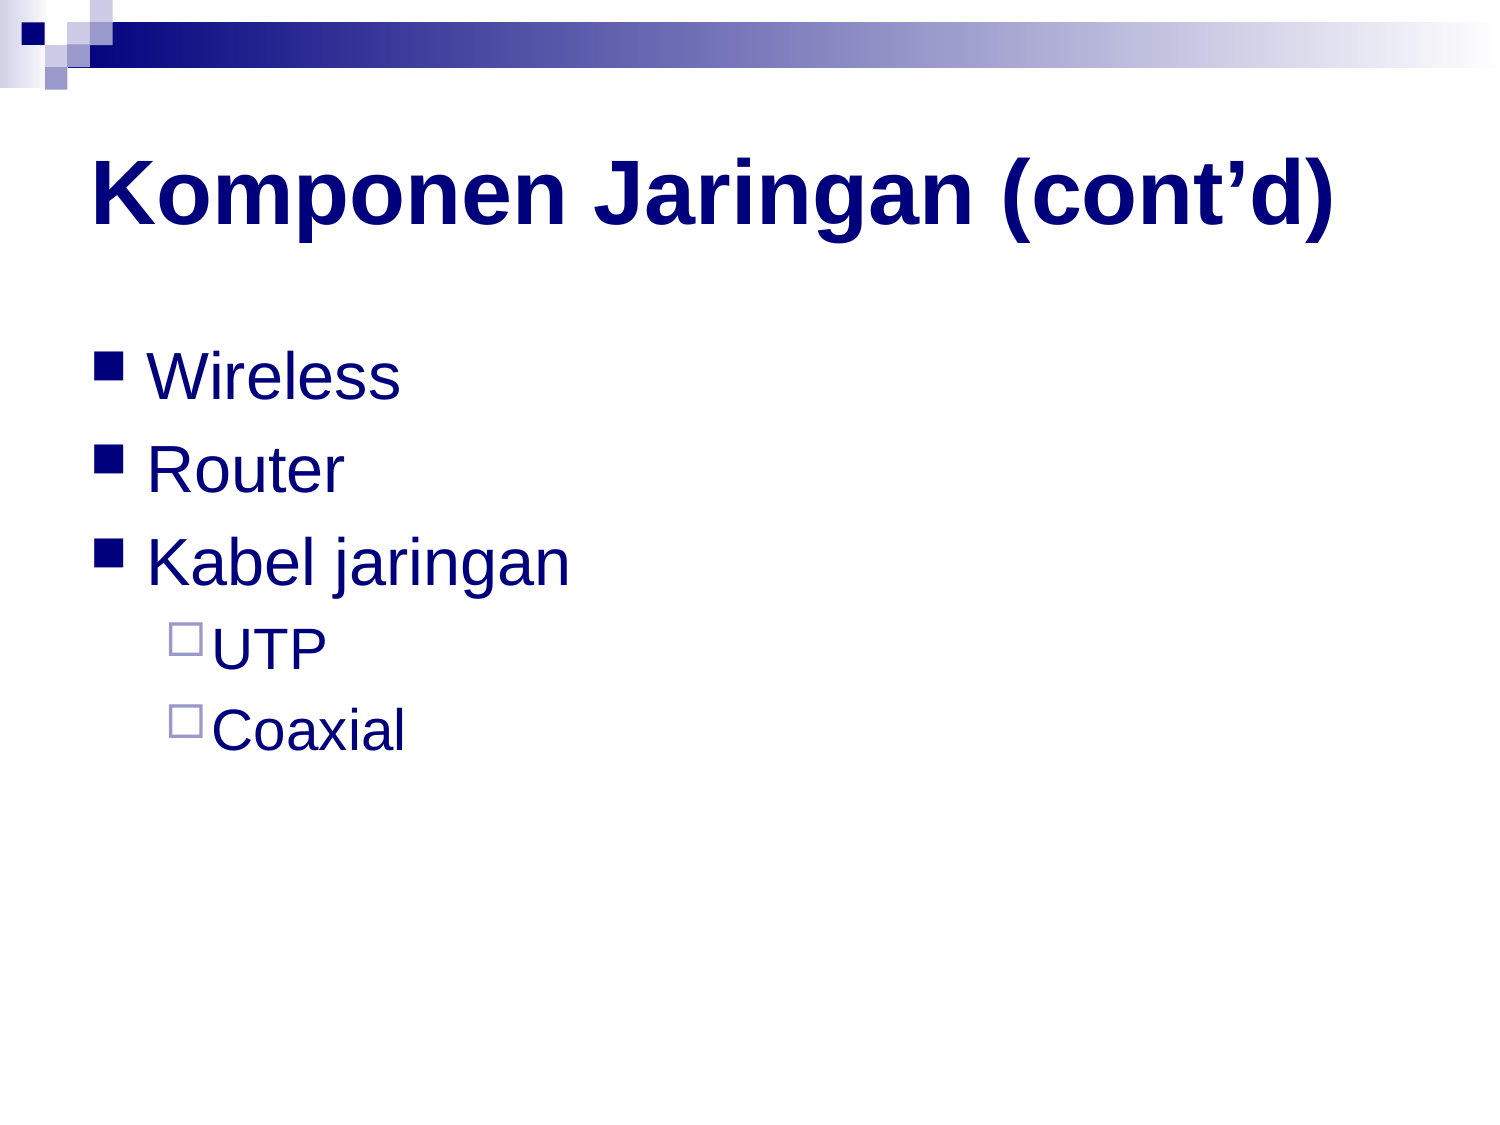

# Komponen Jaringan (cont’d)
Wireless
Router
Kabel jaringan
UTP
Coaxial